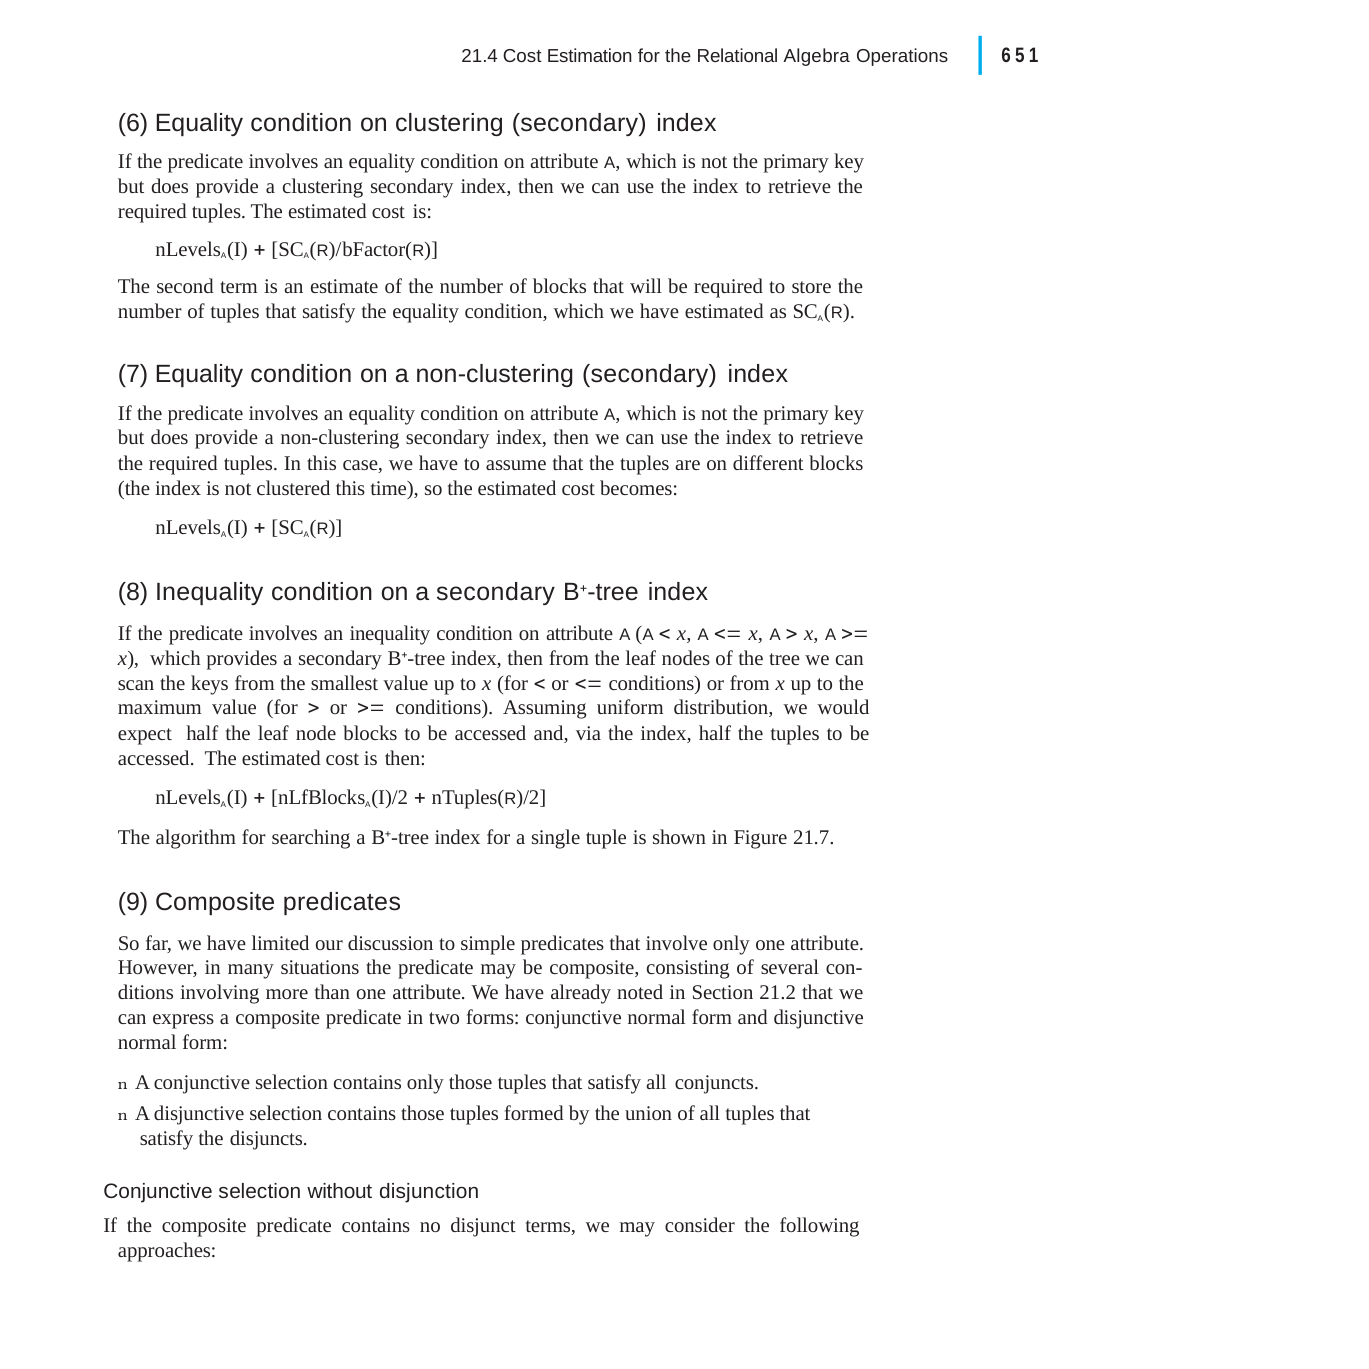

|
651
21.4 Cost Estimation for the Relational Algebra Operations
(6) Equality condition on clustering (secondary) index
If the predicate involves an equality condition on attribute A, which is not the primary key  but does provide a clustering secondary index, then we can use the index to retrieve the  required tuples. The estimated cost is:
nLevelsA(I) + [SCA(R)/bFactor(R)]
The second term is an estimate of the number of blocks that will be required to store the  number of tuples that satisfy the equality condition, which we have estimated as SCA(R).

(7) Equality condition on a non-clustering (secondary) index
If the predicate involves an equality condition on attribute A, which is not the primary key  but does provide a non-clustering secondary index, then we can use the index to retrieve  the required tuples. In this case, we have to assume that the tuples are on different blocks  (the index is not clustered this time), so the estimated cost becomes:
nLevelsA(I) + [SCA(R)]

(8) Inequality condition on a secondary B+-tree index
If the predicate involves an inequality condition on attribute A (A < x, A <= x, A > x, A >= x),  which provides a secondary B+-tree index, then from the leaf nodes of the tree we can  scan the keys from the smallest value up to x (for < or <= conditions) or from x up to the  maximum value (for > or >= conditions). Assuming uniform distribution, we would expect  half the leaf node blocks to be accessed and, via the index, half the tuples to be accessed.  The estimated cost is then:
nLevelsA(I) + [nLfBlocksA(I)/2 + nTuples(R)/2]
The algorithm for searching a B+-tree index for a single tuple is shown in Figure 21.7.

(9) Composite predicates
So far, we have limited our discussion to simple predicates that involve only one attribute.  However, in many situations the predicate may be composite, consisting of several con-  ditions involving more than one attribute. We have already noted in Section 21.2 that we  can express a composite predicate in two forms: conjunctive normal form and disjunctive  normal form:
n A conjunctive selection contains only those tuples that satisfy all conjuncts.
n A disjunctive selection contains those tuples formed by the union of all tuples that  satisfy the disjuncts.

Conjunctive selection without disjunction
If the composite predicate contains no disjunct terms, we may consider the following  approaches: